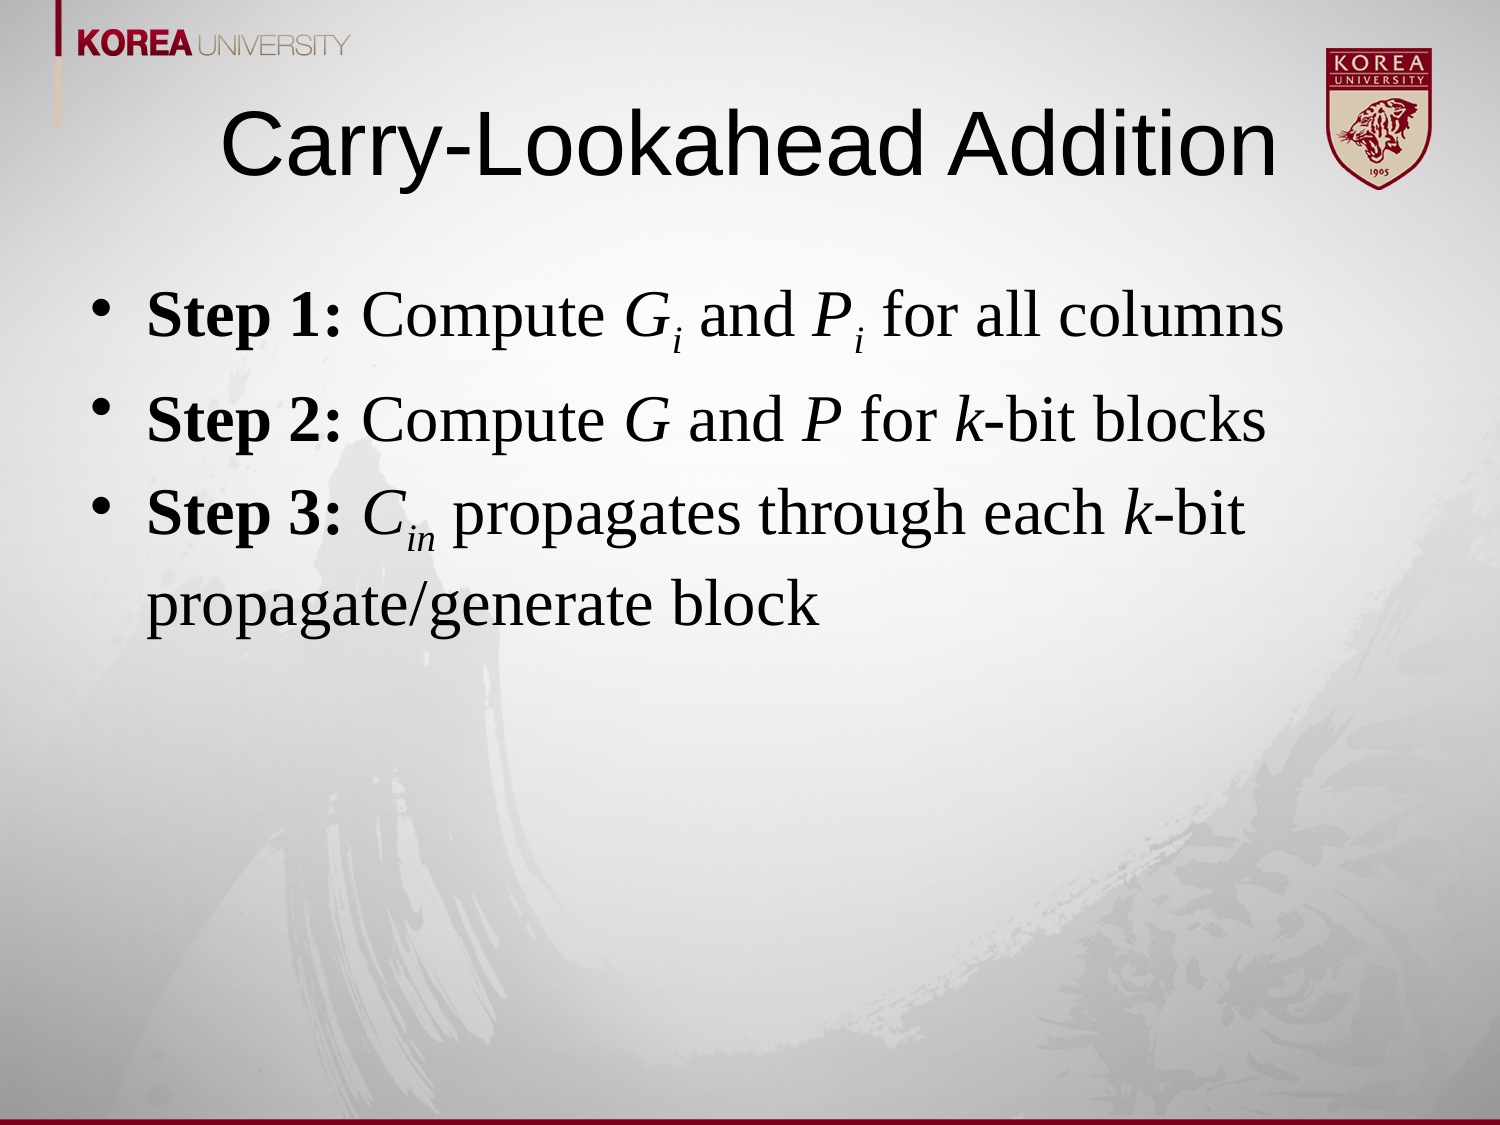

# Carry-Lookahead Addition
Step 1: Compute Gi and Pi for all columns
Step 2: Compute G and P for k-bit blocks
Step 3: Cin propagates through each k-bit propagate/generate block